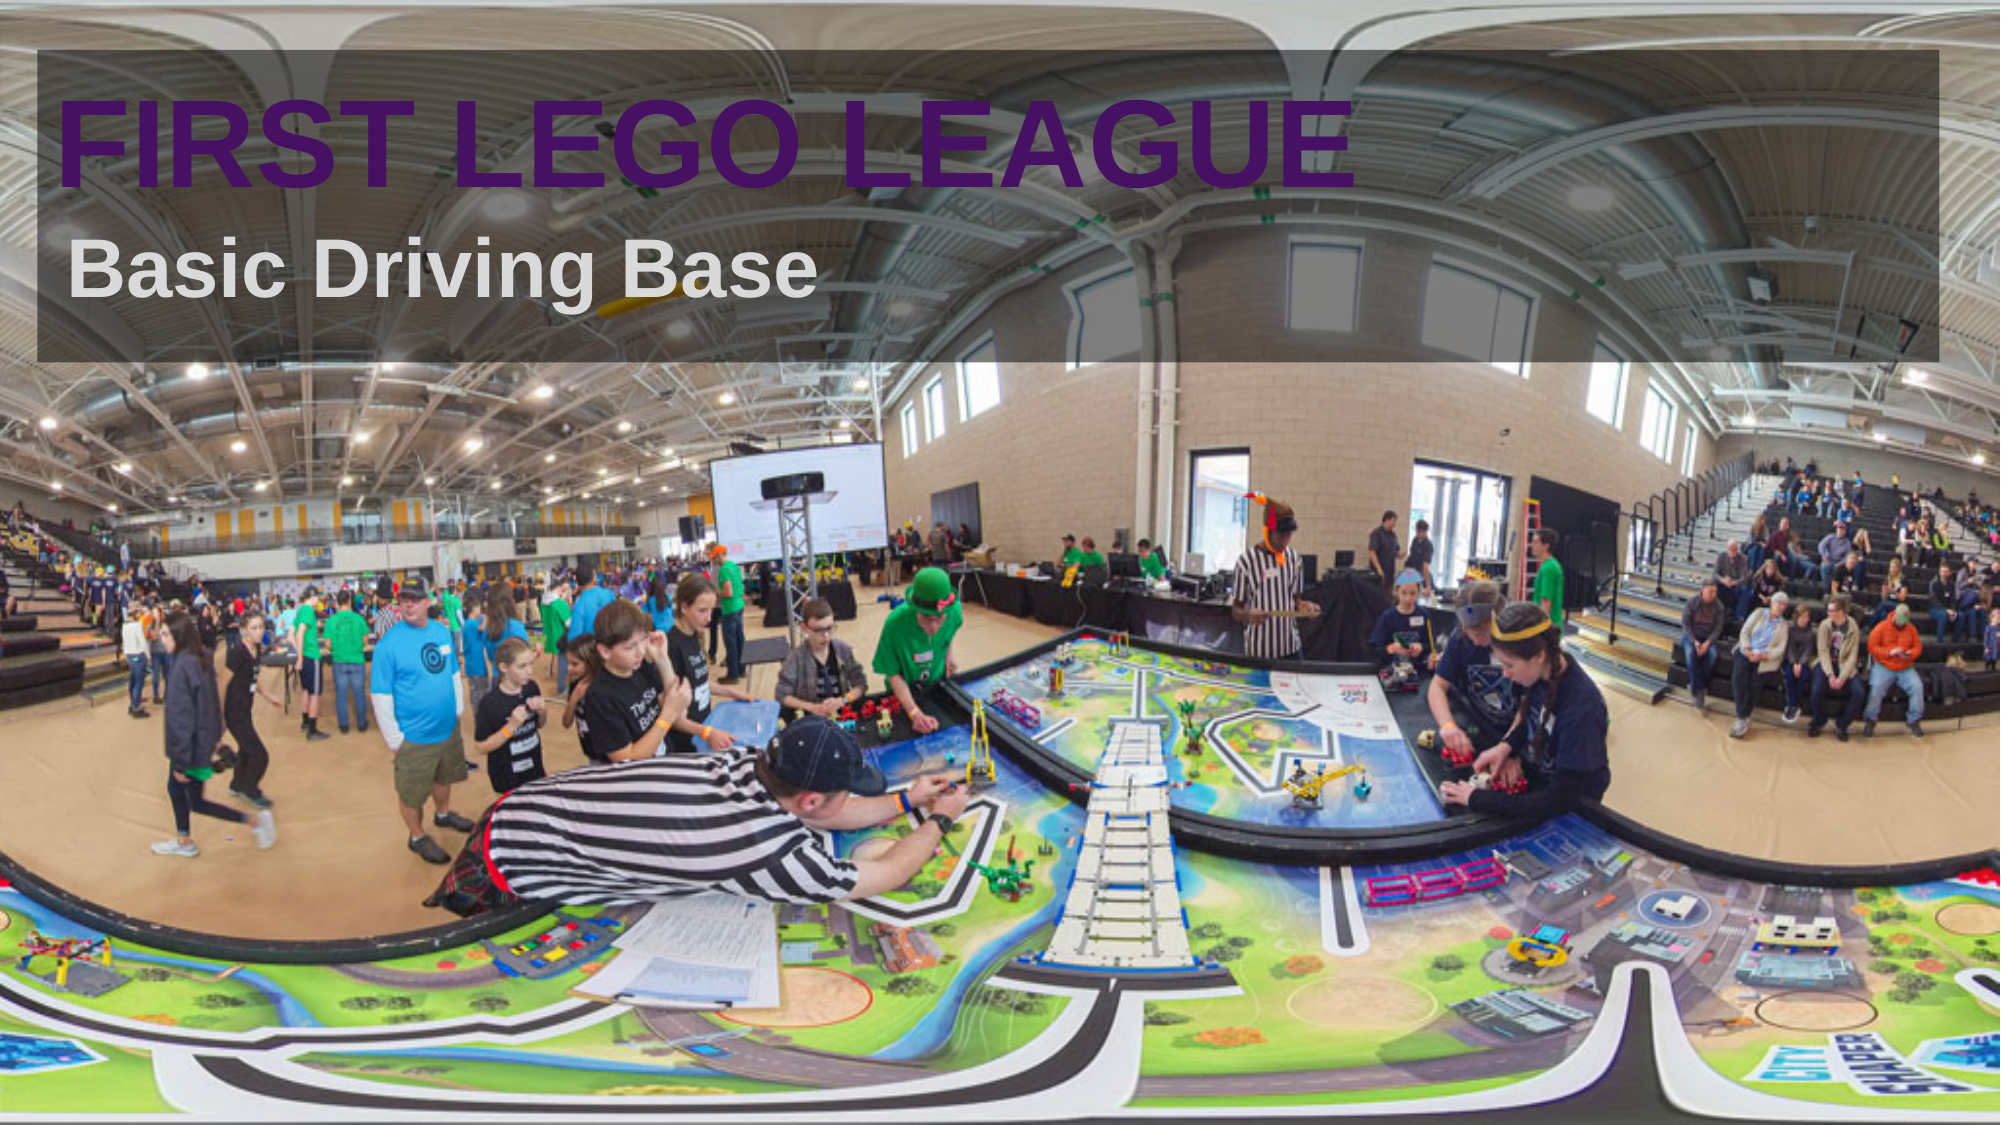

# First LEGO League
Basic Driving Base